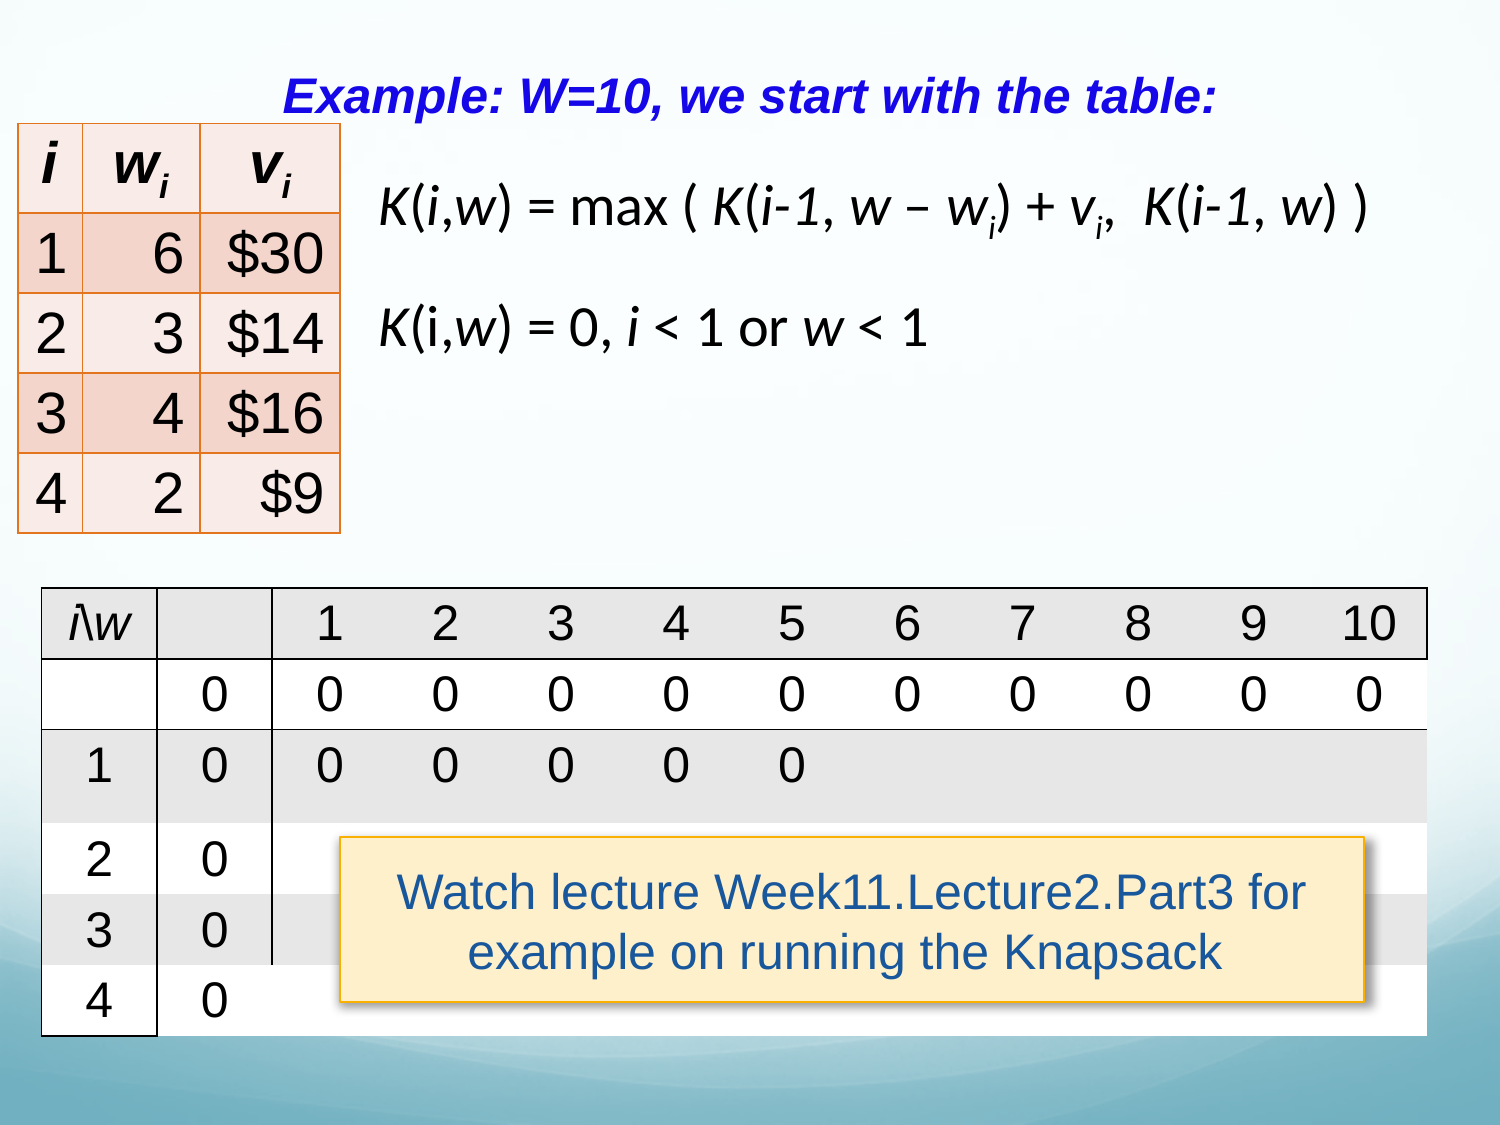

# Example: W=10, we start with the table:
| i | wi | vi |
| --- | --- | --- |
| 1 | 6 | $30 |
| 2 | 3 | $14 |
| 3 | 4 | $16 |
| 4 | 2 | $9 |
K(i,w) = max ( K(i-1, w – wi) + vi,  K(i-1, w) )
K(i,w) = 0, i < 1 or w < 1

| i\w |  | 1 | 2 | 3 | 4 | 5 | 6 | 7 | 8 | 9 | 10 |
| --- | --- | --- | --- | --- | --- | --- | --- | --- | --- | --- | --- |
|  | 0 | 0 | 0 | 0 | 0 | 0 | 0 | 0 | 0 | 0 | 0 |
| 1 | 0 | 0 | 0 | 0 | 0 | 0 |  |  |  |  |  |
| 2 | 0 |  |  |  |  |  |  |  |  |  |  |
| 3 | 0 |  |  |  |  |  |  |  |  |  |  |
| 4 | 0 |  |  |  |  |  |  |  |  |  |  |
Watch lecture Week11.Lecture2.Part3 for example on running the Knapsack